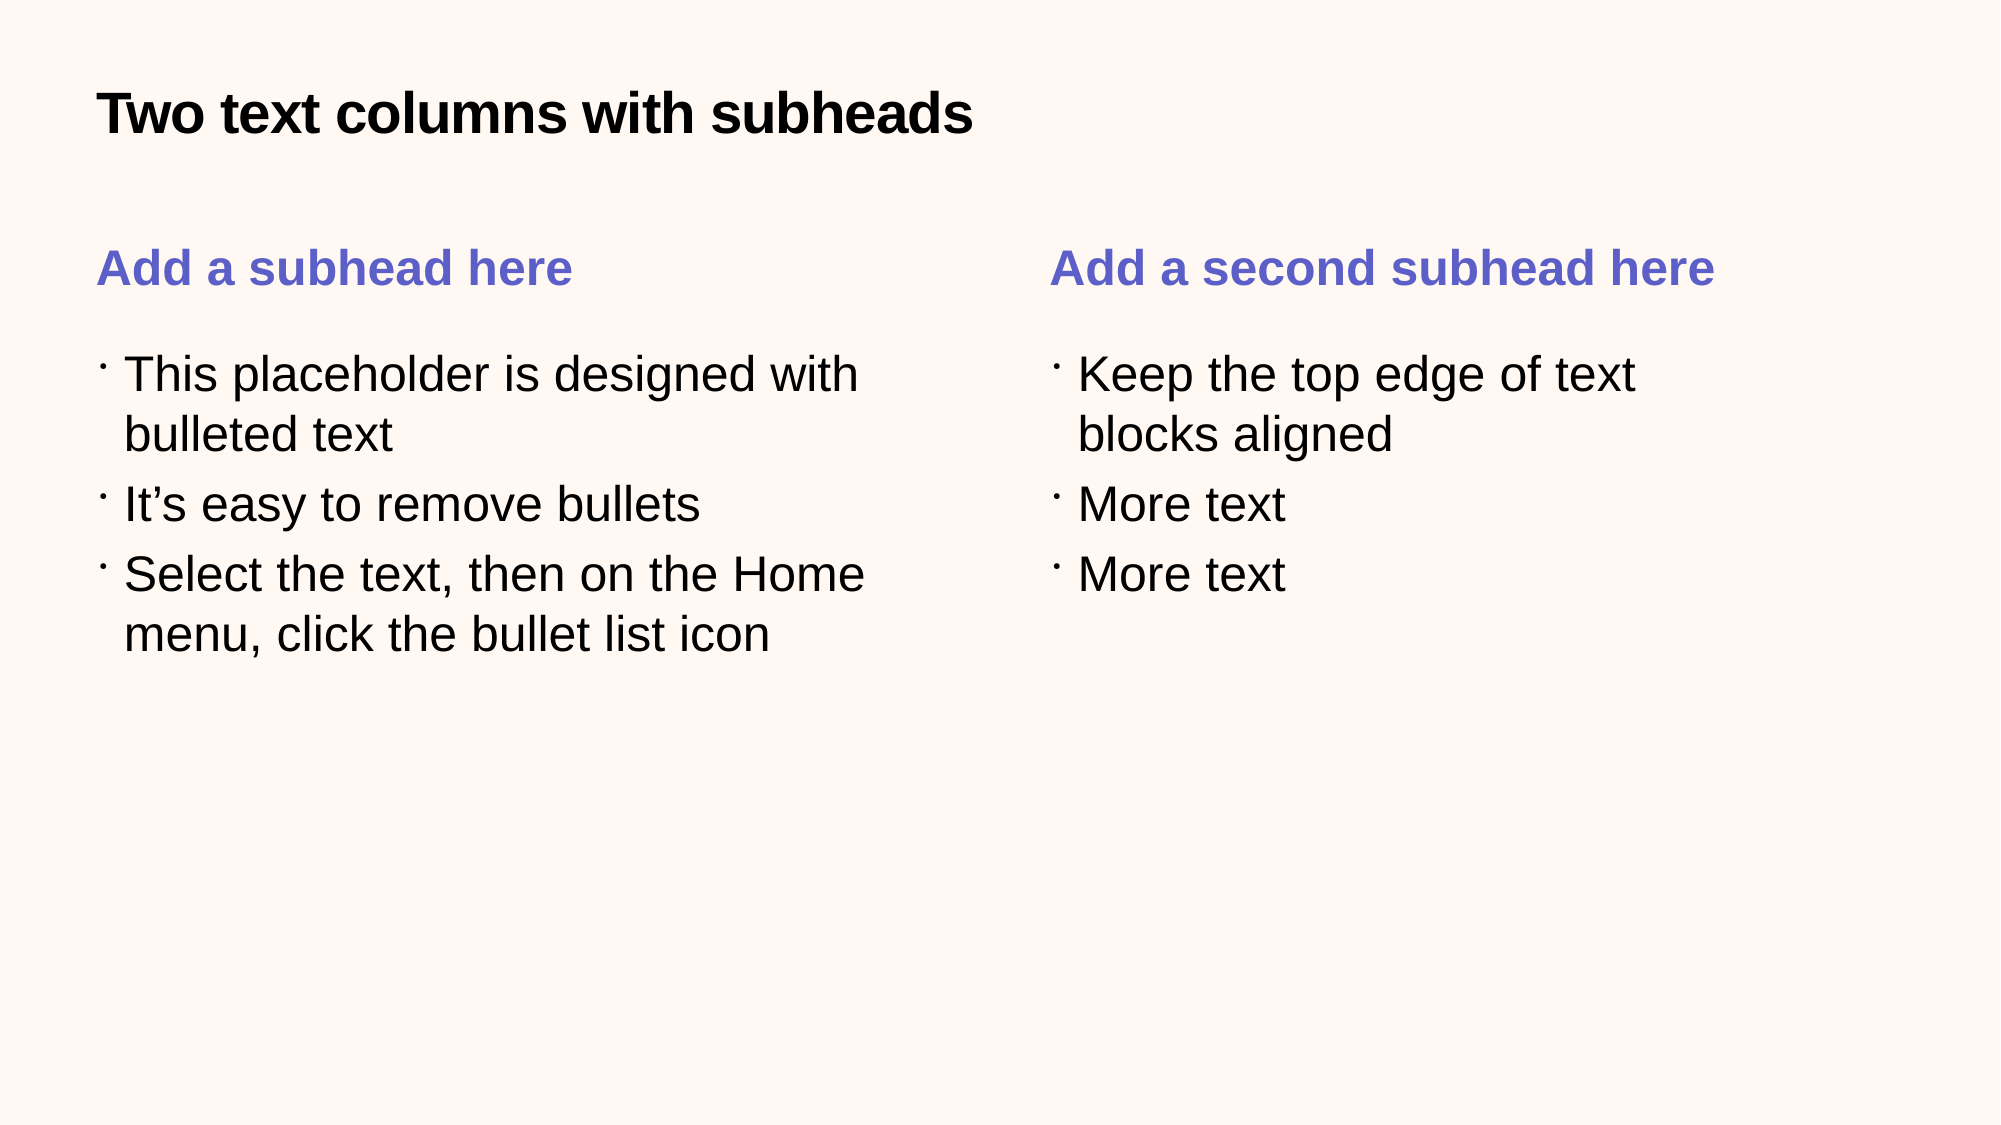

# Two text columns with subheads
Add a subhead here
Add a second subhead here
This placeholder is designed with bulleted text
It’s easy to remove bullets
Select the text, then on the Home menu, click the bullet list icon
Keep the top edge of text blocks aligned
More text
More text